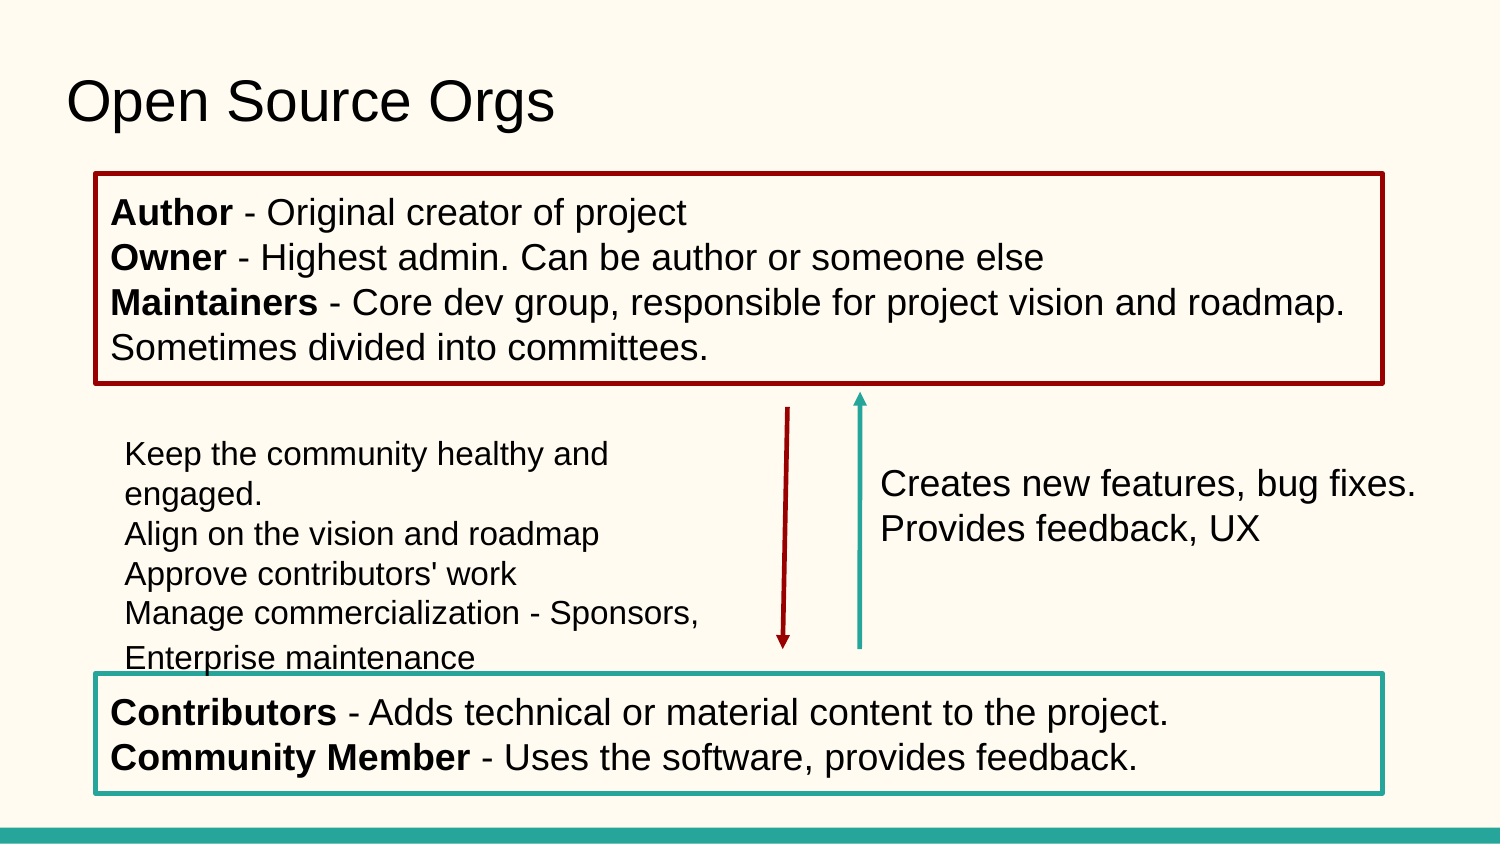

# Open Source Orgs
Author - Original creator of project
Owner - Highest admin. Can be author or someone else
Maintainers - Core dev group, responsible for project vision and roadmap. Sometimes divided into committees.
Keep the community healthy and engaged.
Align on the vision and roadmap
Approve contributors' work
Manage commercialization - Sponsors, Enterprise maintenance
Creates new features, bug fixes.
Provides feedback, UX
Contributors - Adds technical or material content to the project.
Community Member - Uses the software, provides feedback.